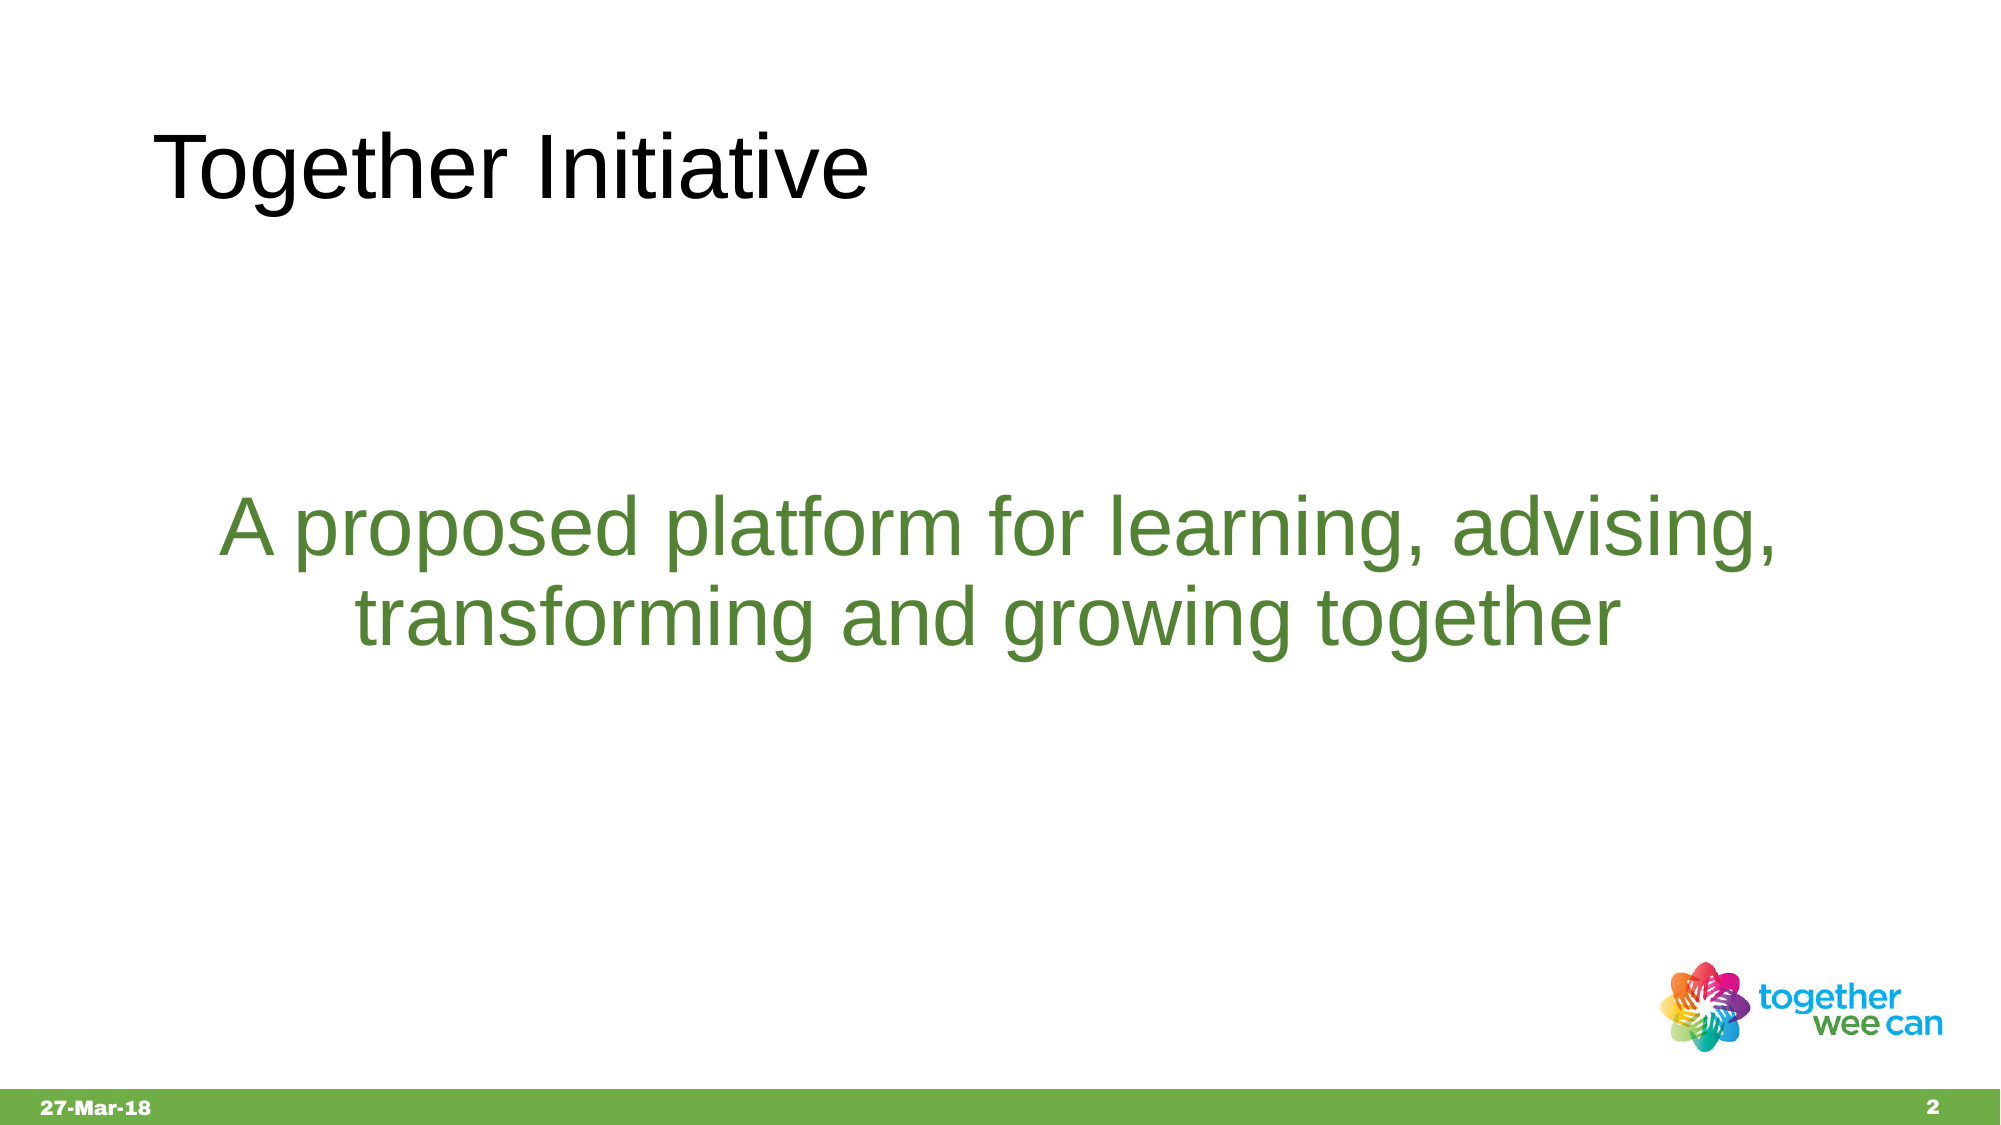

# Together Initiative
A proposed platform for learning, advising, transforming and growing together
2
27-Mar-18